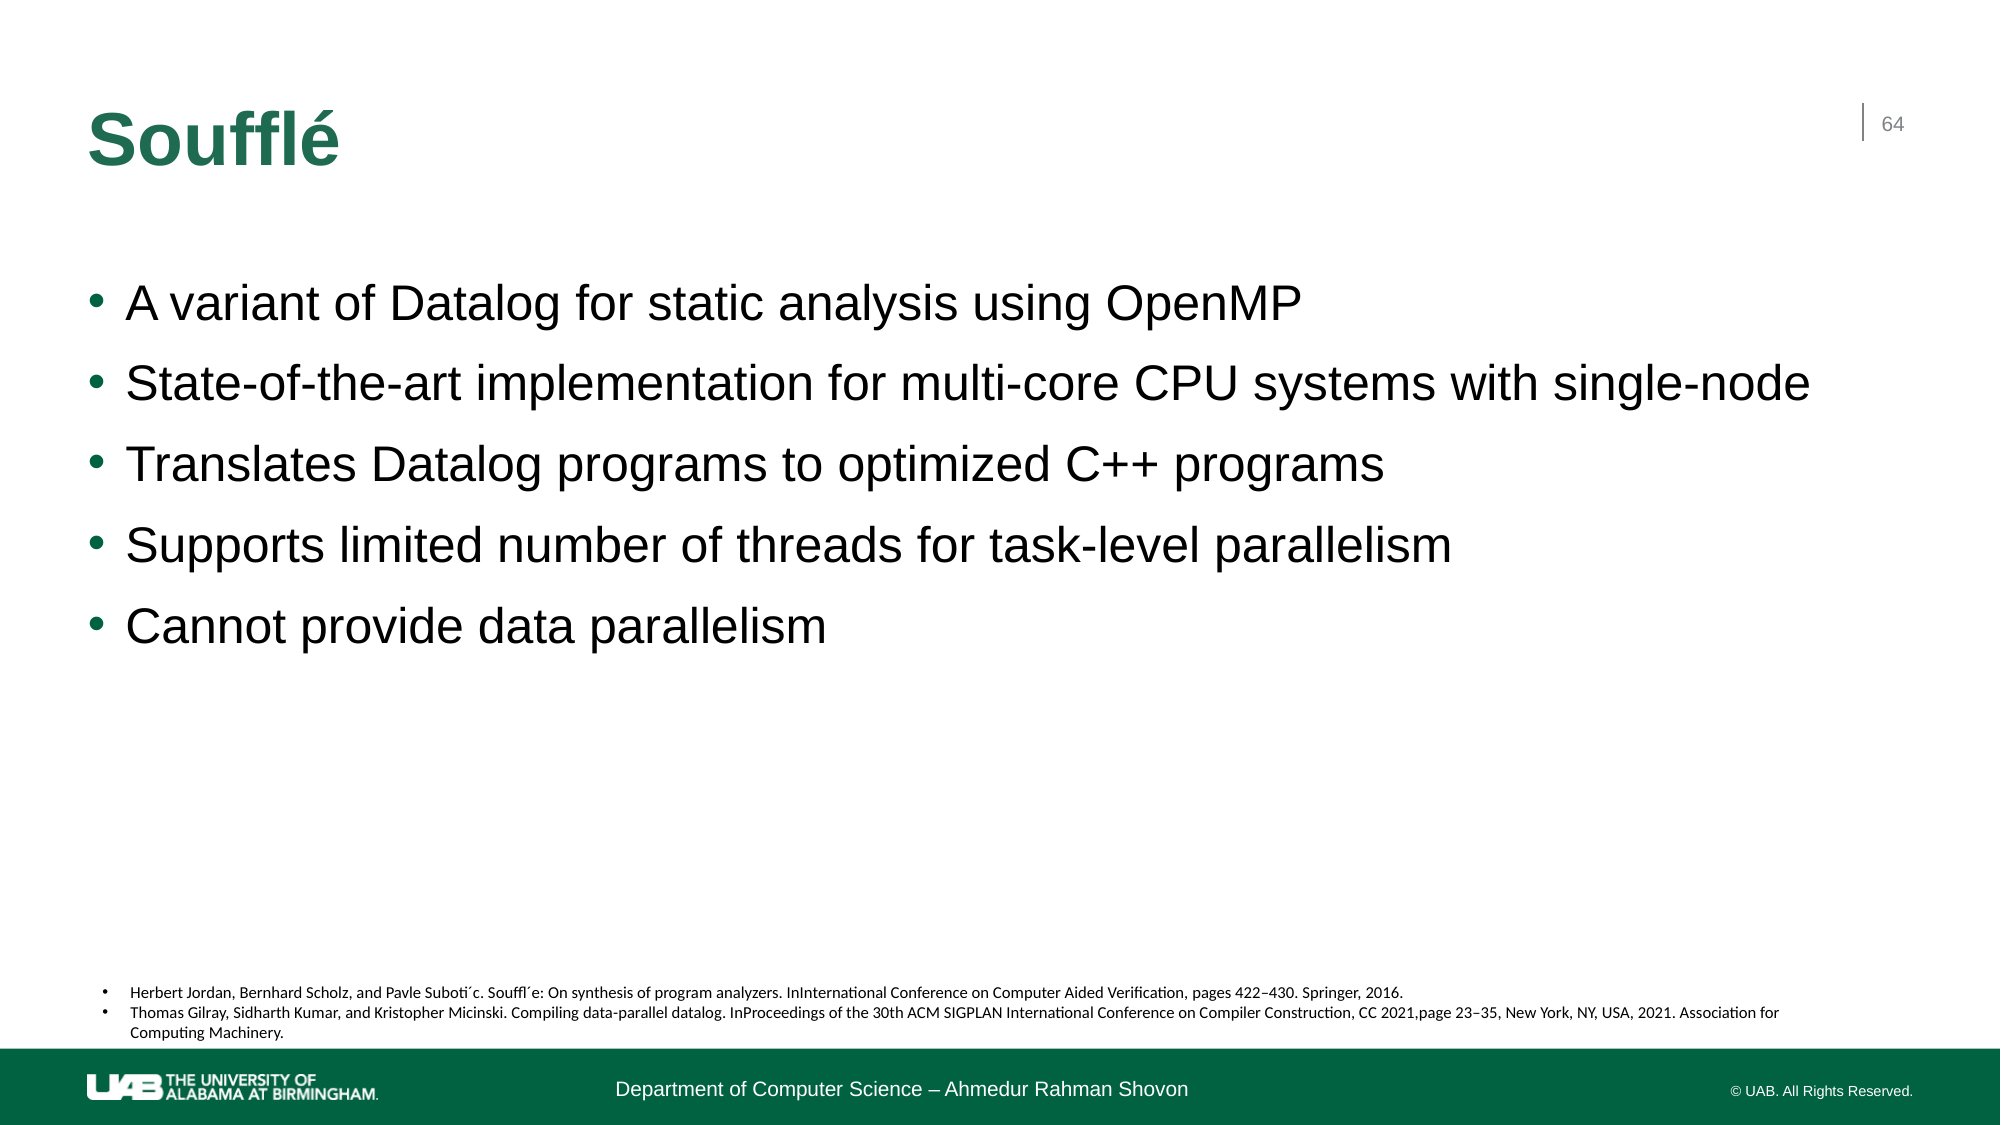

# Soufflé
64
A variant of Datalog for static analysis using OpenMP
State-of-the-art implementation for multi-core CPU systems with single-node
Translates Datalog programs to optimized C++ programs
Supports limited number of threads for task-level parallelism
Cannot provide data parallelism
Herbert Jordan, Bernhard Scholz, and Pavle Suboti´c. Souffl´e: On synthesis of program analyzers. InInternational Conference on Computer Aided Verification, pages 422–430. Springer, 2016.
Thomas Gilray, Sidharth Kumar, and Kristopher Micinski. Compiling data-parallel datalog. InProceedings of the 30th ACM SIGPLAN International Conference on Compiler Construction, CC 2021,page 23–35, New York, NY, USA, 2021. Association for Computing Machinery.
Department of Computer Science – Ahmedur Rahman Shovon